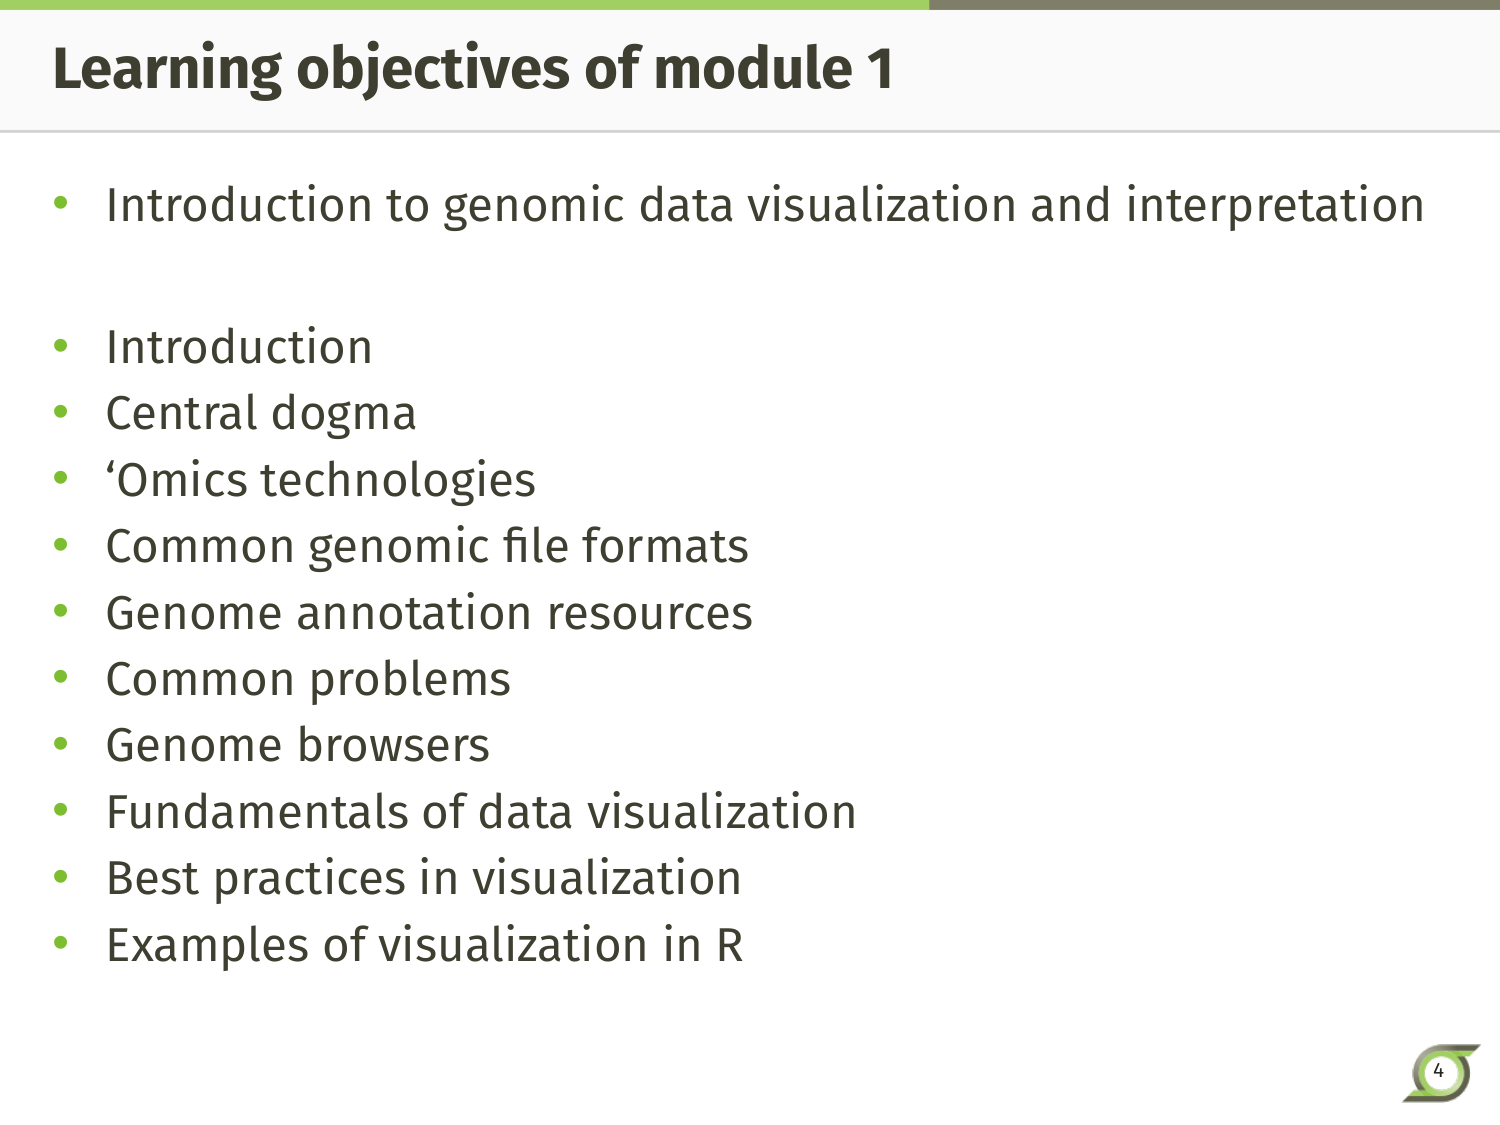

# Learning objectives of module 1
Introduction to genomic data visualization and interpretation

Introduction
Central dogma
‘Omics technologies
Common genomic file formats
Genome annotation resources
Common problems
Genome browsers
Fundamentals of data visualization
Best practices in visualization
Examples of visualization in R